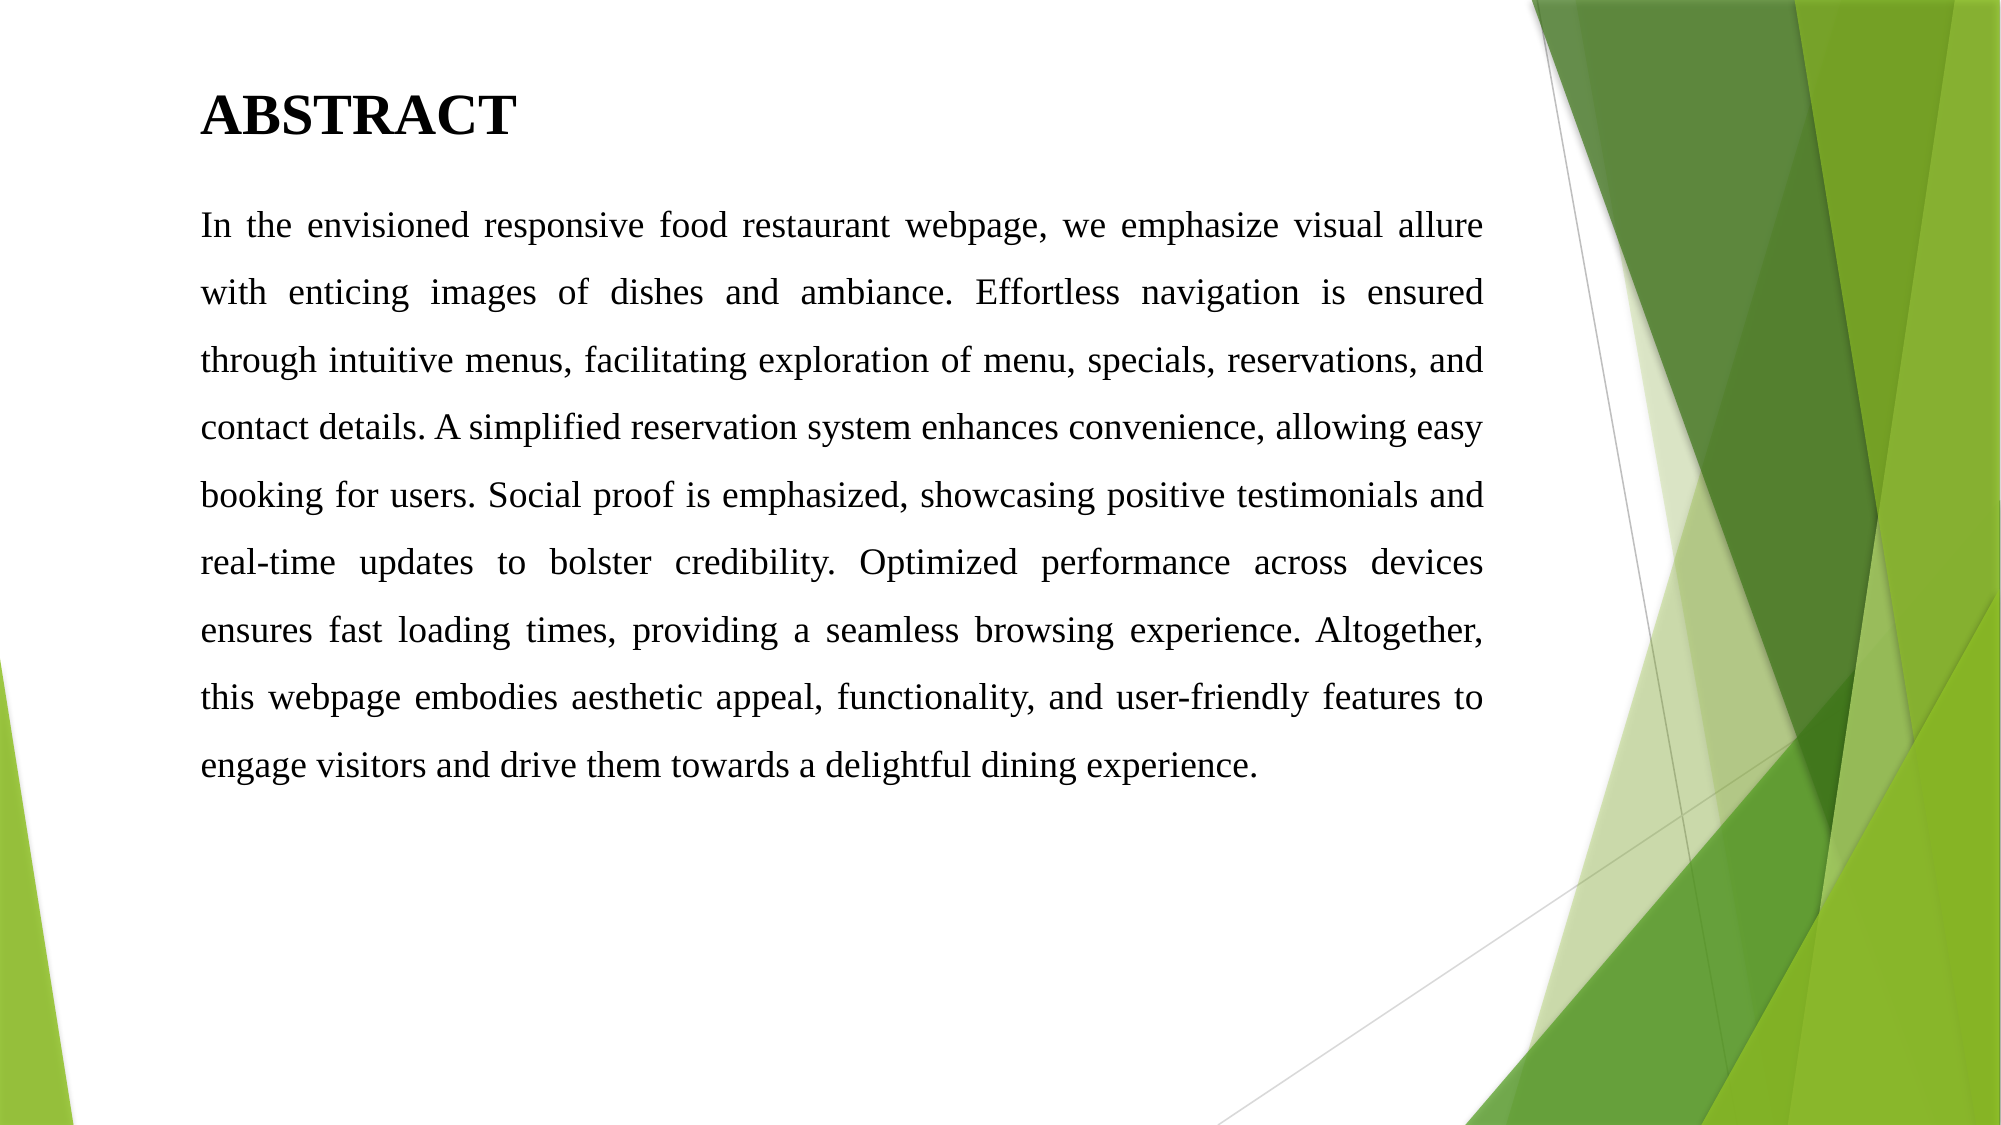

ABSTRACT

In the envisioned responsive food restaurant webpage, we emphasize visual allure with enticing images of dishes and ambiance. Effortless navigation is ensured through intuitive menus, facilitating exploration of menu, specials, reservations, and contact details. A simplified reservation system enhances convenience, allowing easy booking for users. Social proof is emphasized, showcasing positive testimonials and real-time updates to bolster credibility. Optimized performance across devices ensures fast loading times, providing a seamless browsing experience. Altogether, this webpage embodies aesthetic appeal, functionality, and user-friendly features to engage visitors and drive them towards a delightful dining experience.